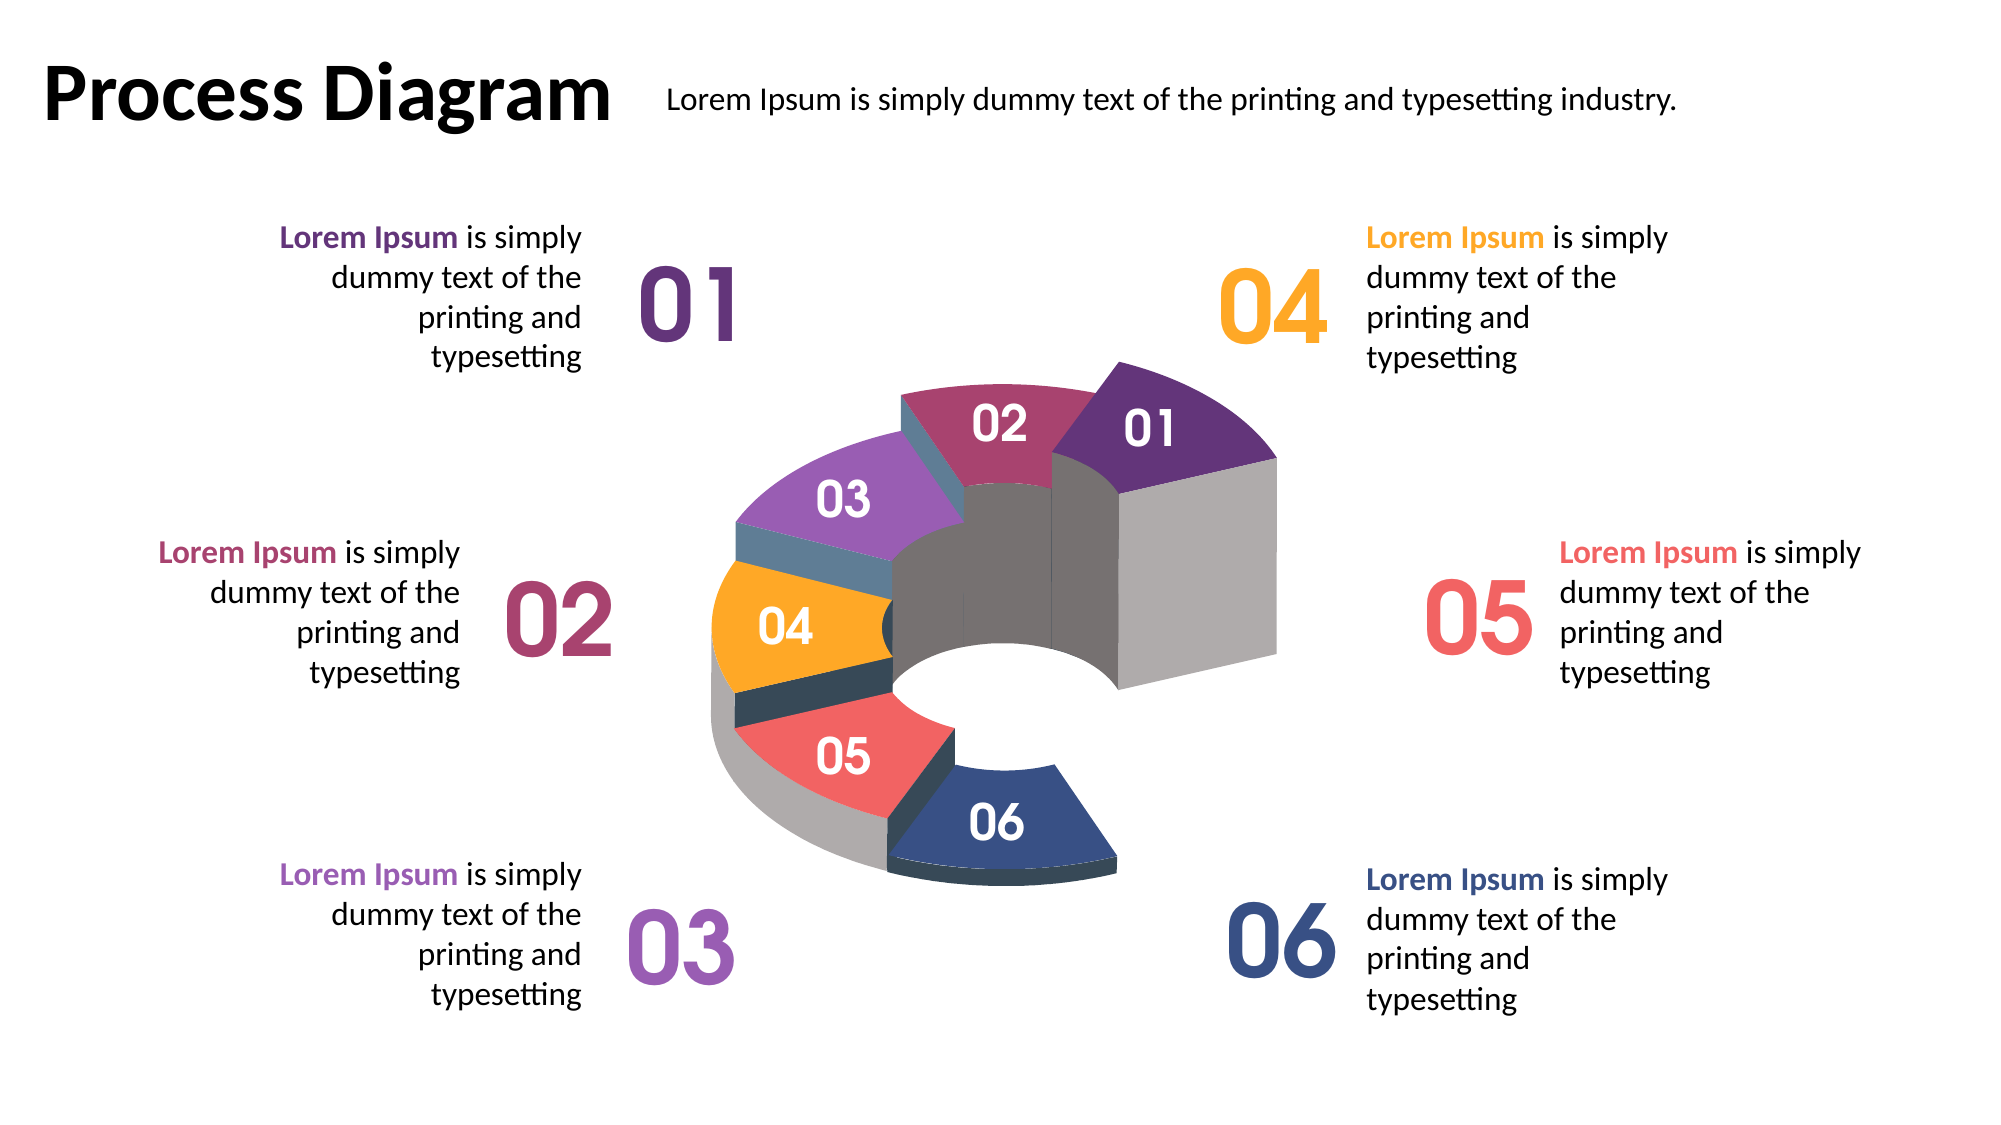

Process Diagram
Lorem Ipsum is simply dummy text of the printing and typesetting industry.
Lorem Ipsum is simply dummy text of the printing and typesetting
Lorem Ipsum is simply dummy text of the printing and typesetting
01
04

02
01
03
Lorem Ipsum is simply dummy text of the printing and typesetting
Lorem Ipsum is simply dummy text of the printing and typesetting
05
02
04
05
06
Lorem Ipsum is simply dummy text of the printing and typesetting
Lorem Ipsum is simply dummy text of the printing and typesetting
06
03